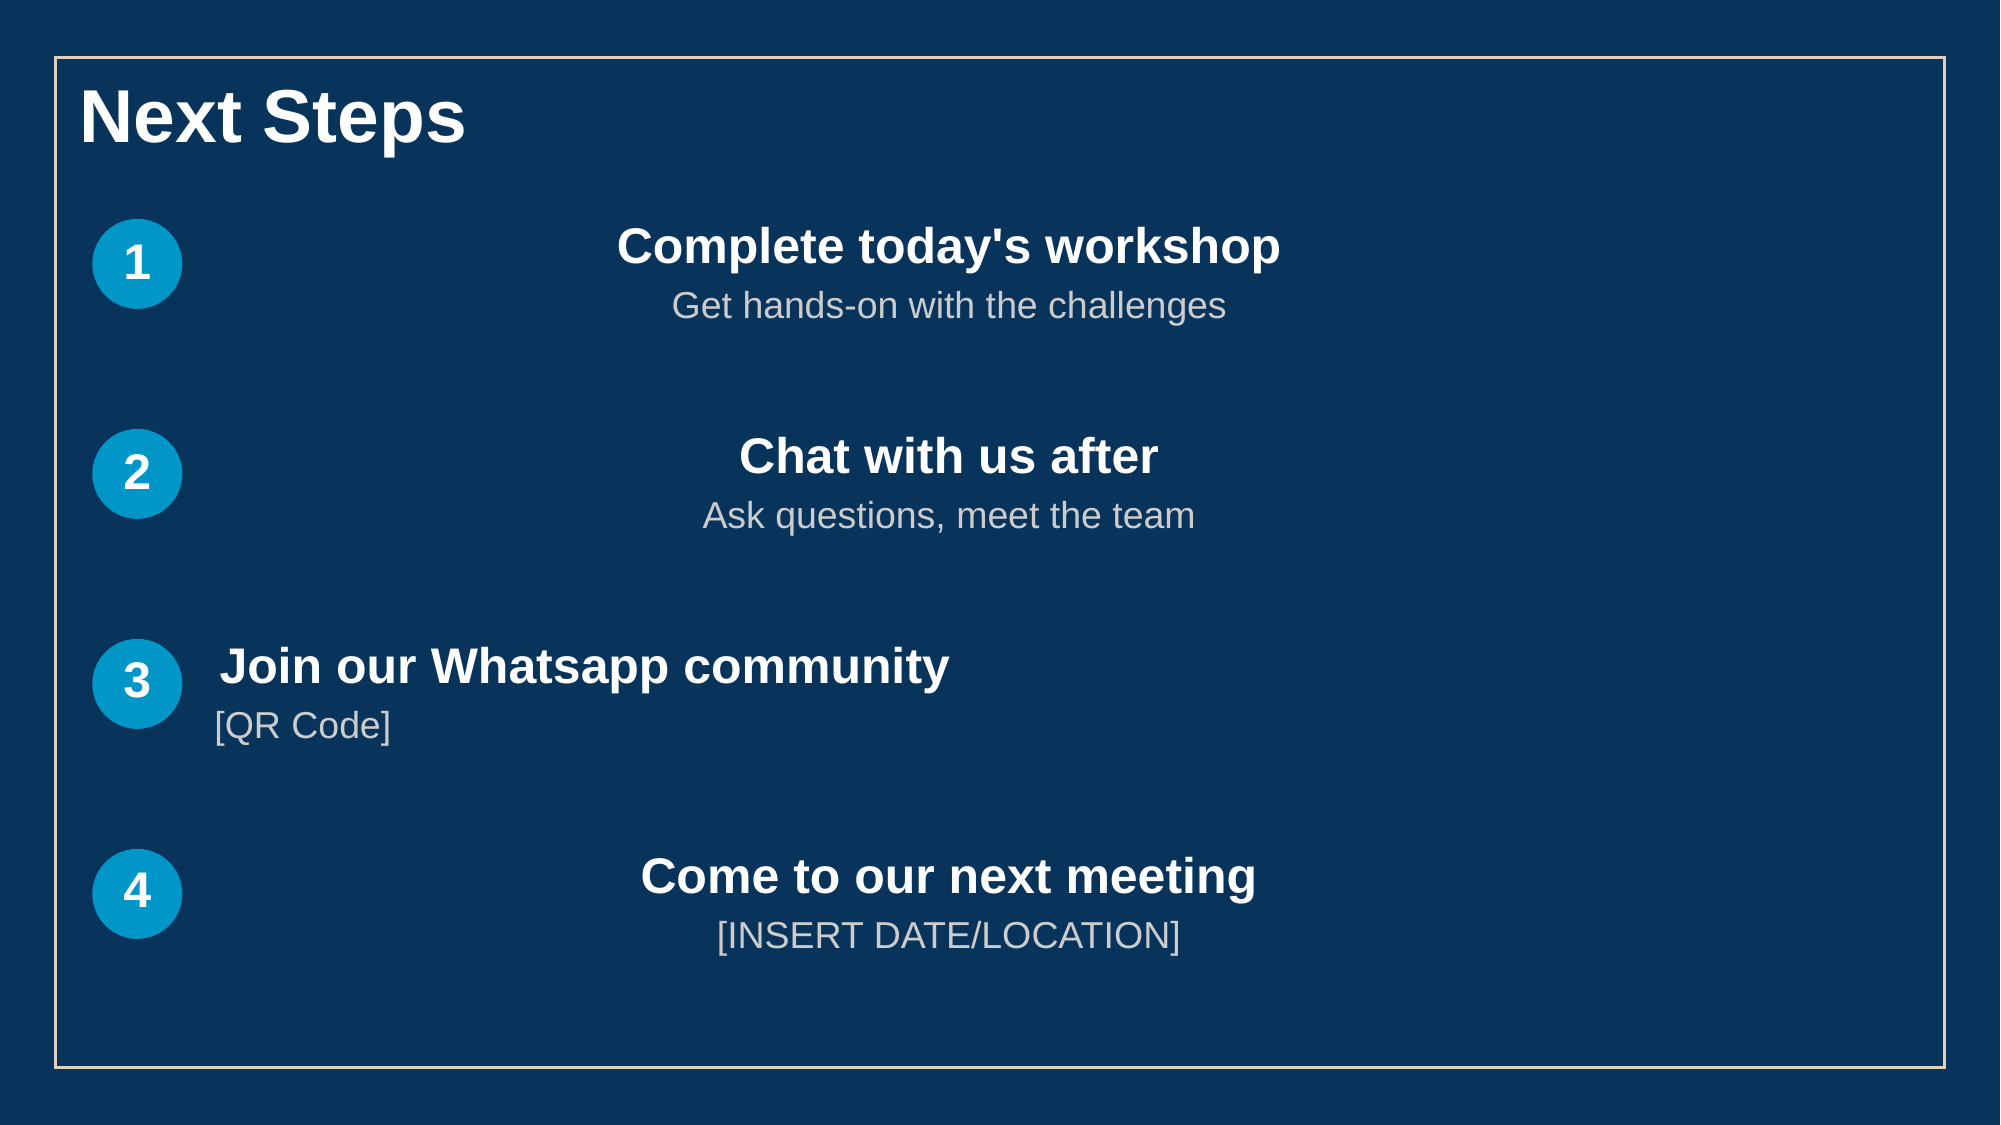

Next Steps
Complete today's workshop

1
Get hands-on with the challenges
Chat with us after

2
Ask questions, meet the team
Join our Whatsapp community

3
[QR Code]
Come to our next meeting

4
[INSERT DATE/LOCATION]